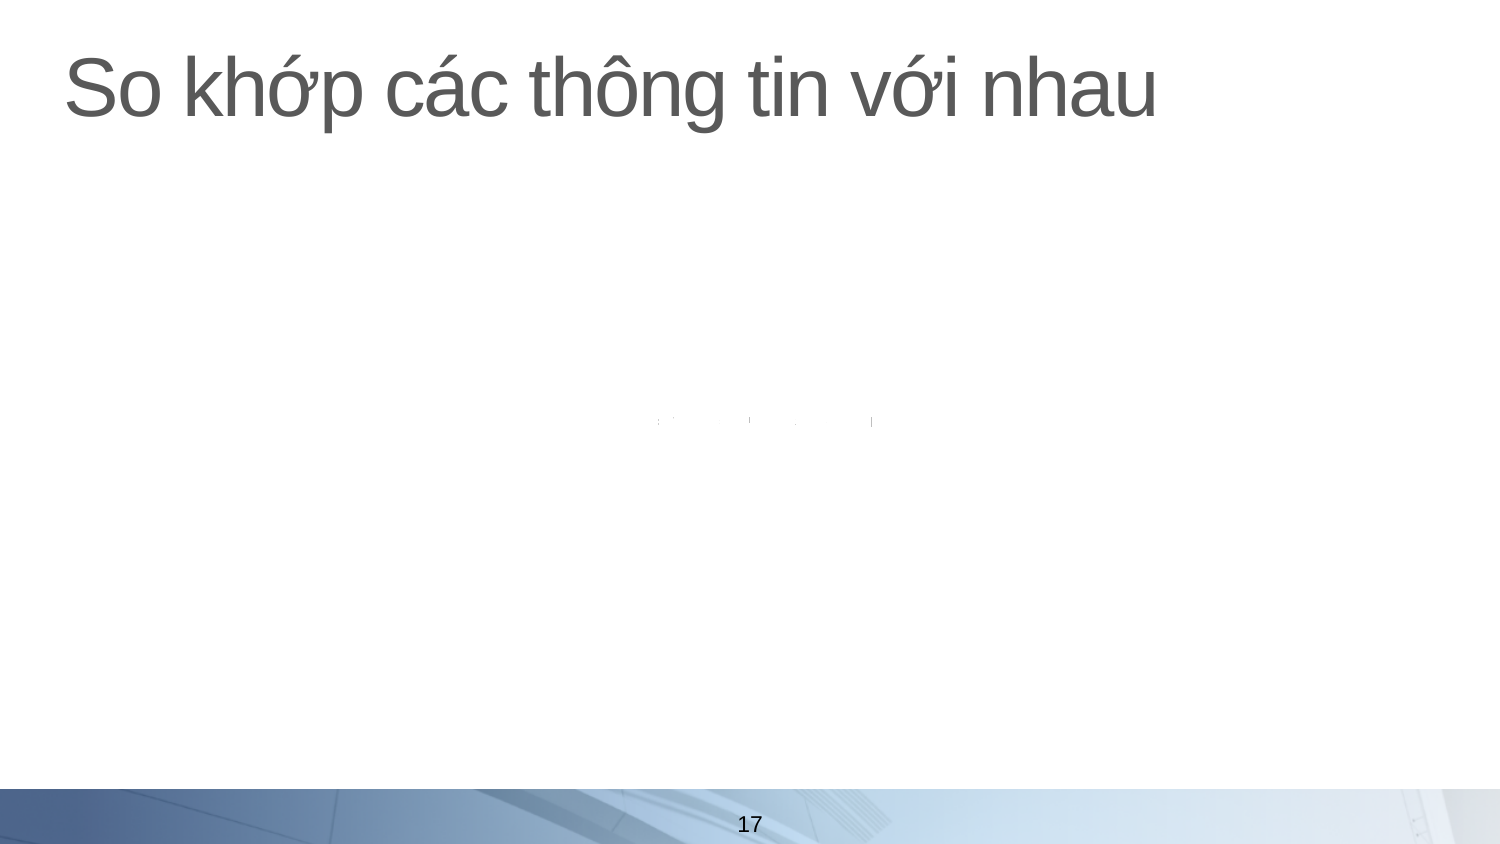

# So khớp các thông tin với nhau